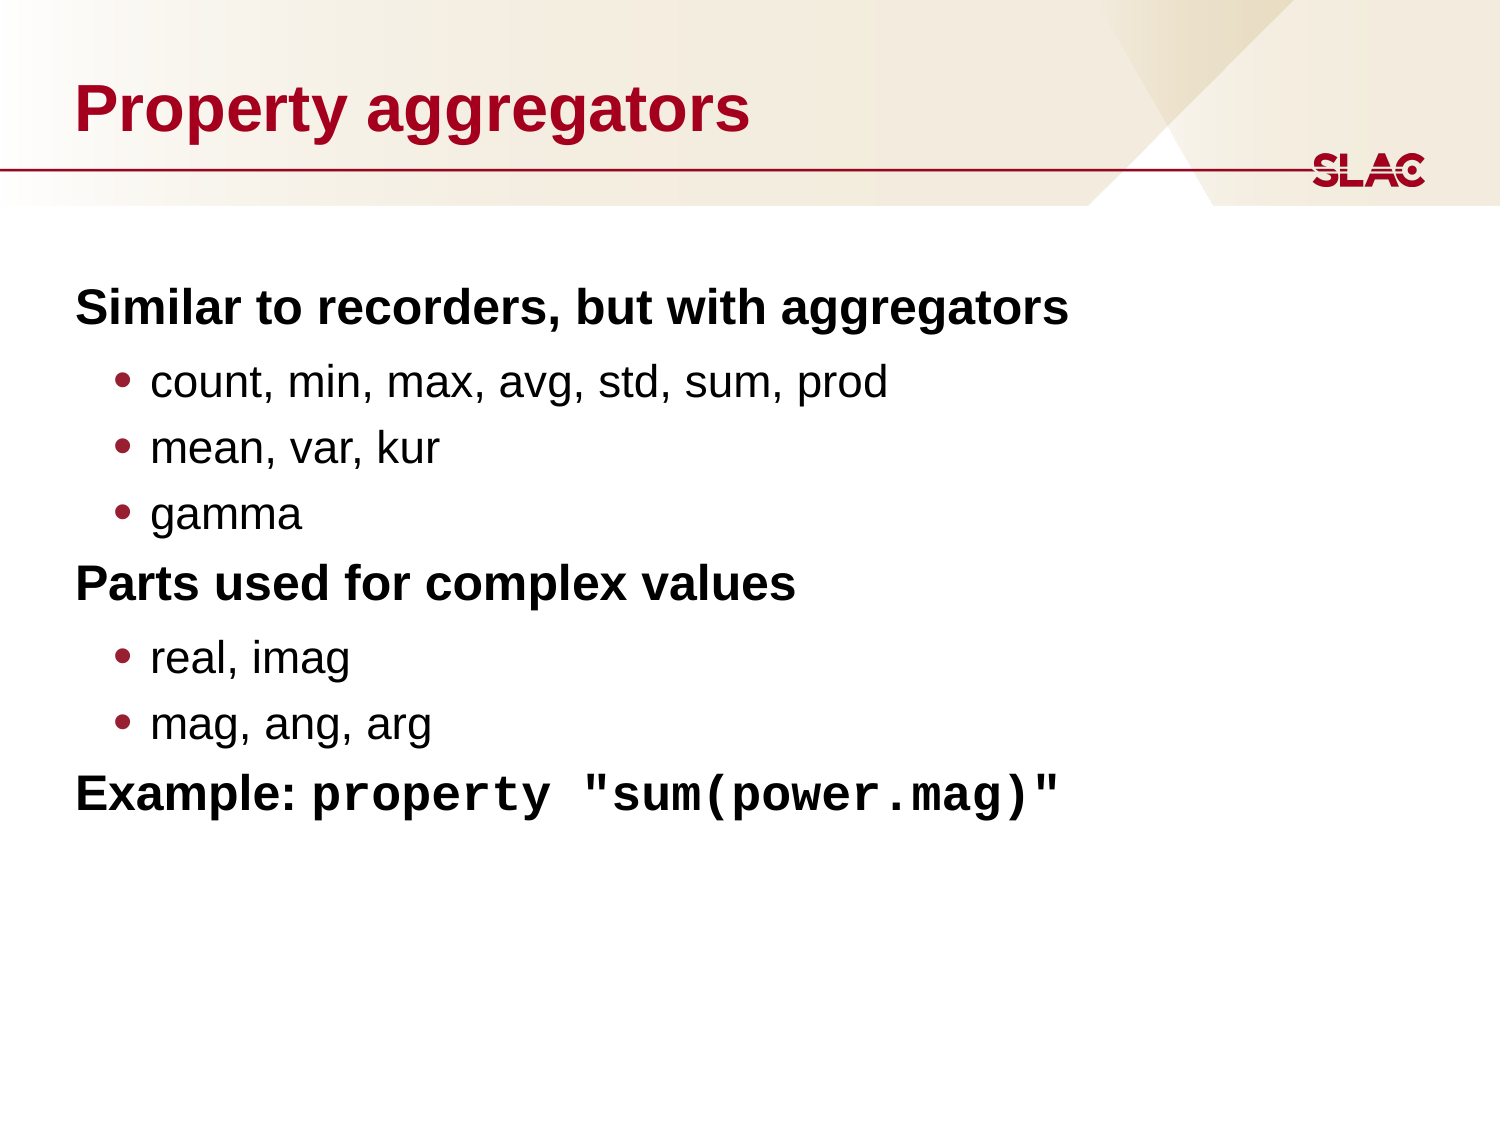

# Property aggregators
Similar to recorders, but with aggregators
count, min, max, avg, std, sum, prod
mean, var, kur
gamma
Parts used for complex values
real, imag
mag, ang, arg
Example: property "sum(power.mag)"